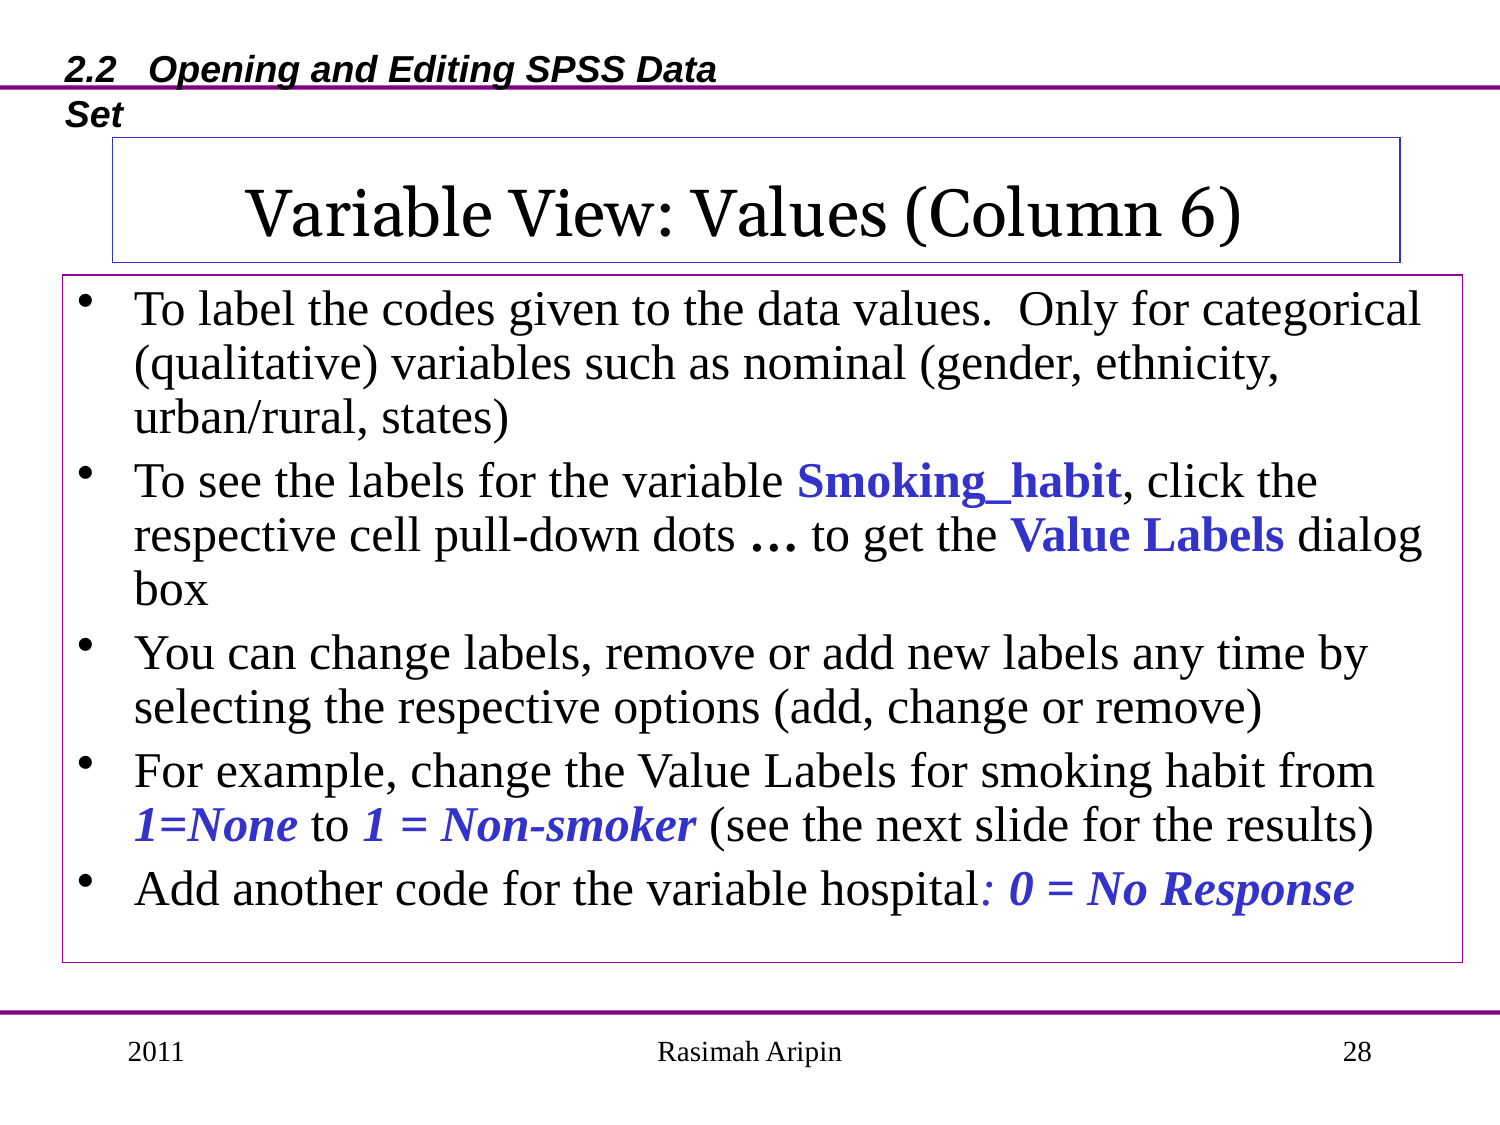

2.2   Opening and Editing SPSS Data Set
# Variable View: Values (Column 6)
To label the codes given to the data values.  Only for categorical (qualitative) variables such as nominal (gender, ethnicity, urban/rural, states)
To see the labels for the variable Smoking_habit, click the respective cell pull-down dots … to get the Value Labels dialog box
You can change labels, remove or add new labels any time by selecting the respective options (add, change or remove)
For example, change the Value Labels for smoking habit from 1=None to 1 = Non-smoker (see the next slide for the results)
Add another code for the variable hospital: 0 = No Response
2011
Rasimah Aripin
28